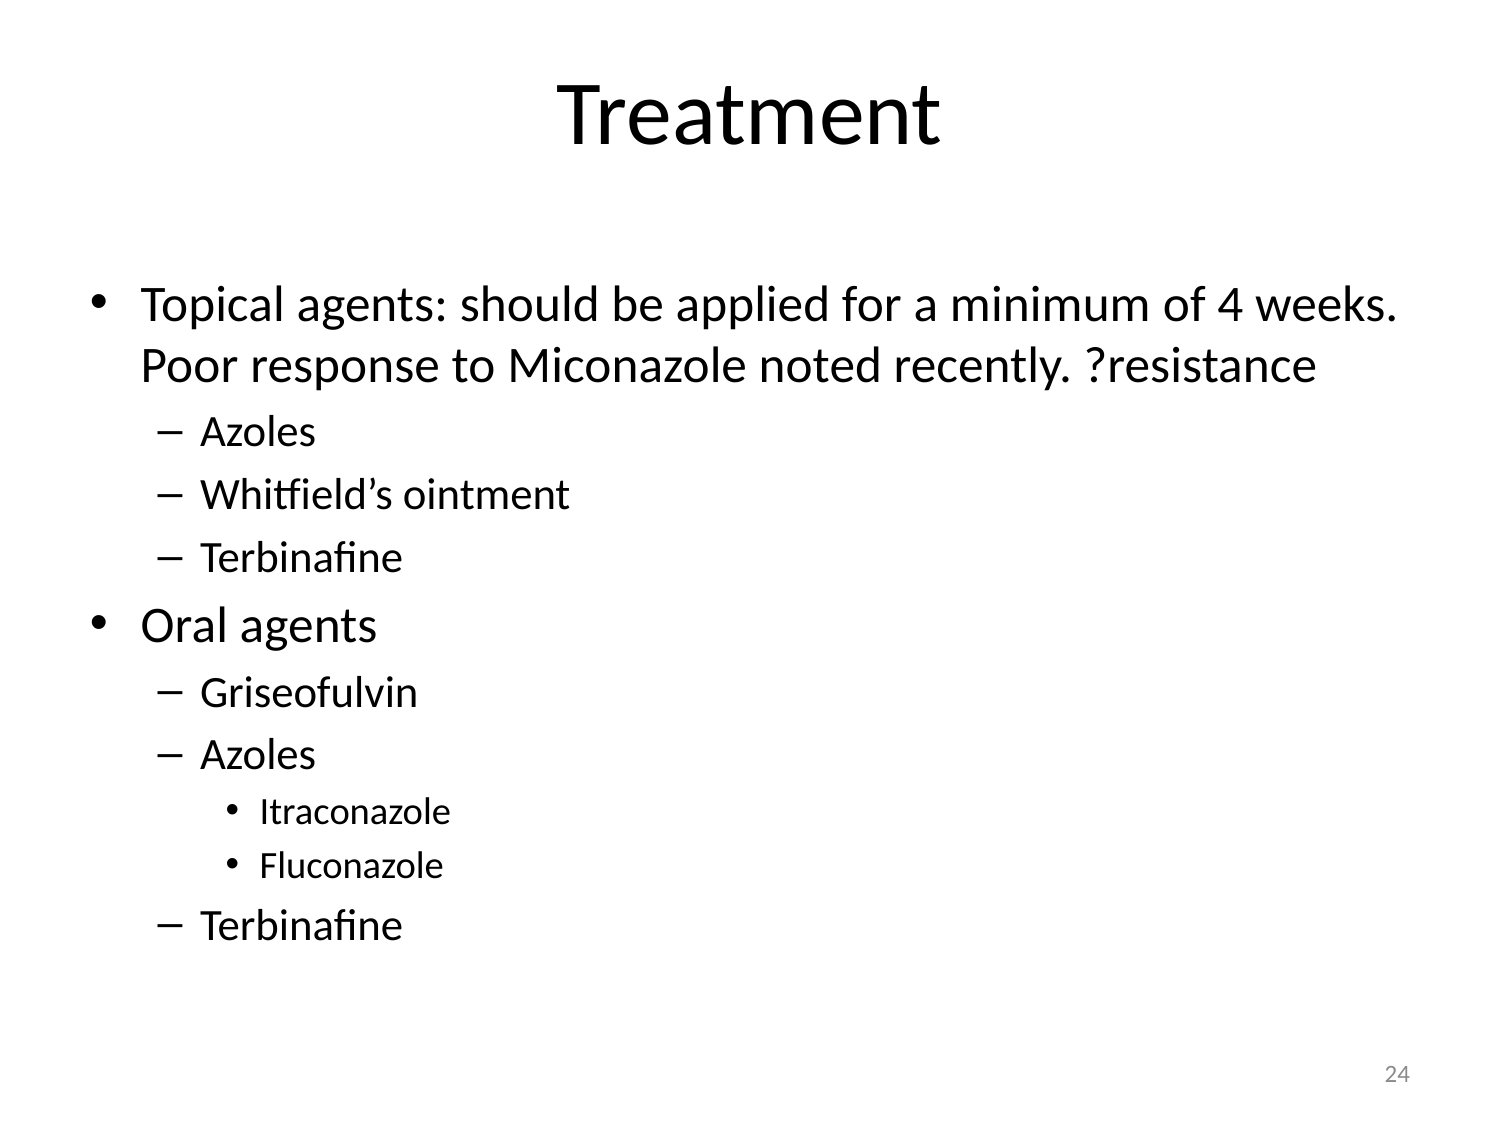

Treatment
Topical agents: should be applied for a minimum of 4 weeks. Poor response to Miconazole noted recently. ?resistance
Azoles
Whitfield’s ointment
Terbinafine
Oral agents
Griseofulvin
Azoles
Itraconazole
Fluconazole
Terbinafine

24